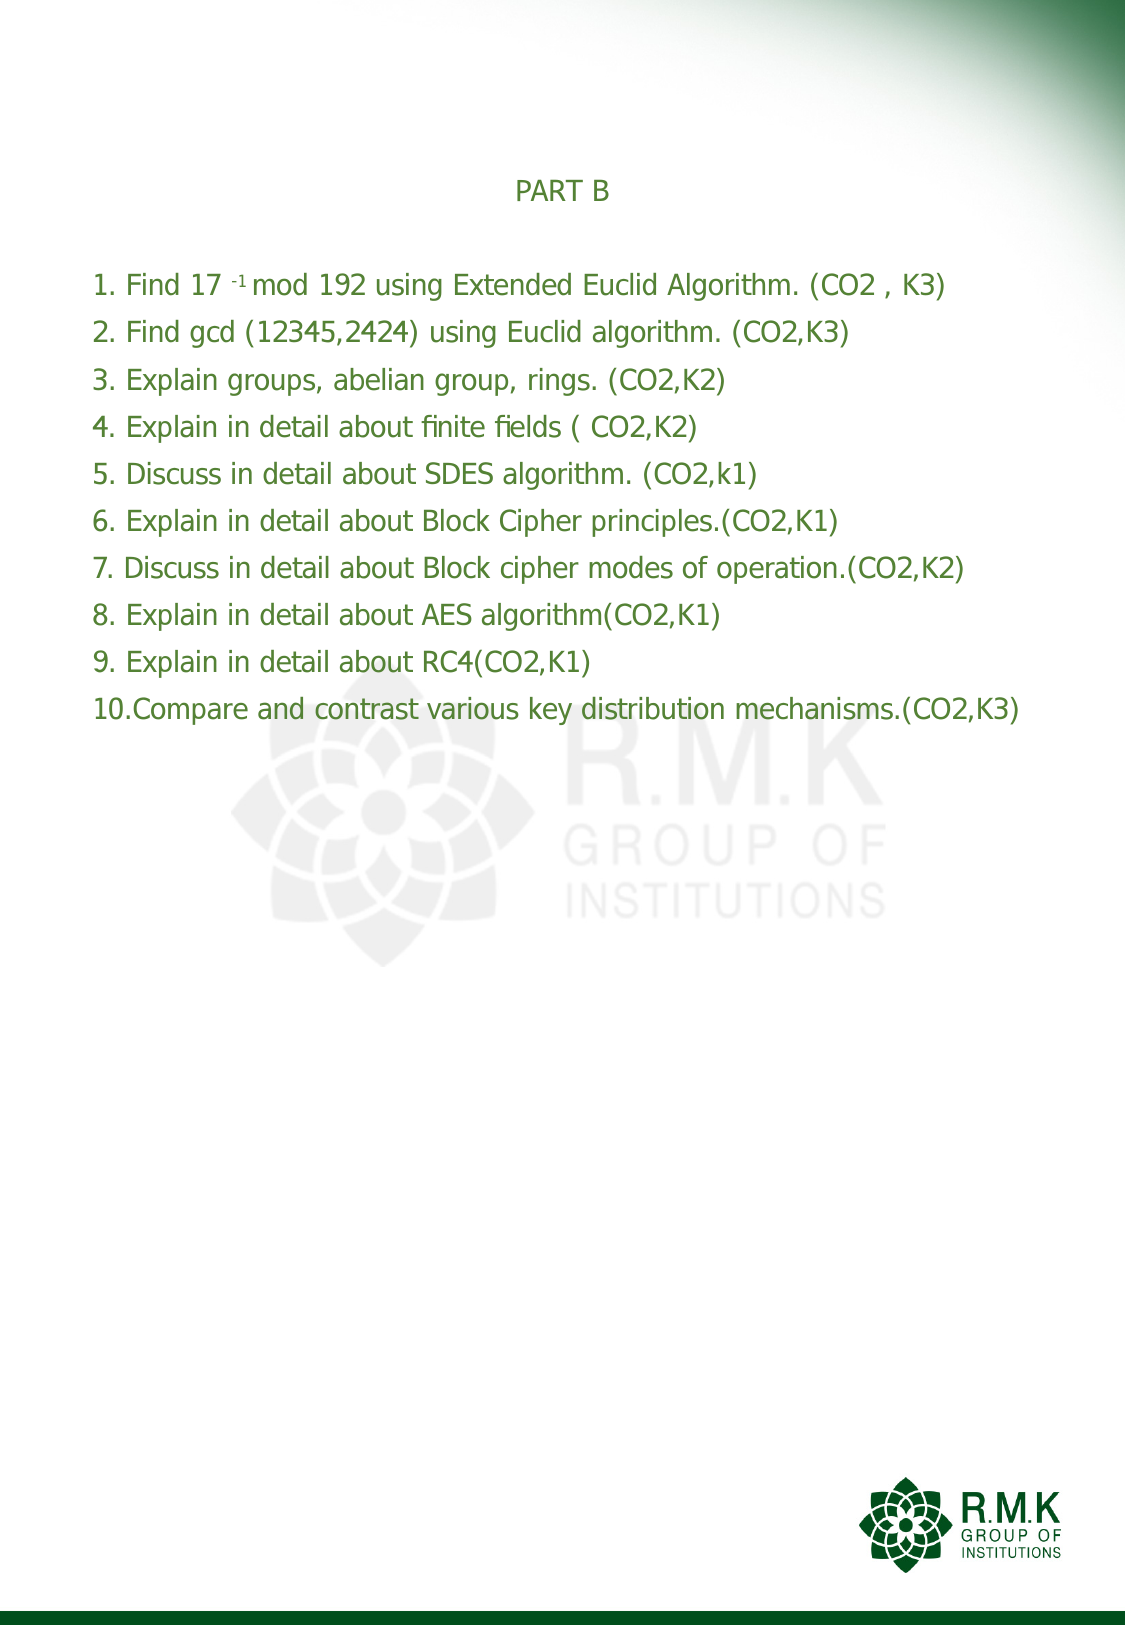

#
PART B

1. Find 17 -1 mod 192 using Extended Euclid Algorithm. (CO2 , K3)
2. Find gcd (12345,2424) using Euclid algorithm. (CO2,K3)
3. Explain groups, abelian group, rings. (CO2,K2)
4. Explain in detail about finite fields ( CO2,K2)
5. Discuss in detail about SDES algorithm. (CO2,k1)
6. Explain in detail about Block Cipher principles.(CO2,K1)
7. Discuss in detail about Block cipher modes of operation.(CO2,K2)
8. Explain in detail about AES algorithm(CO2,K1)
9. Explain in detail about RC4(CO2,K1)
10.Compare and contrast various key distribution mechanisms.(CO2,K3)